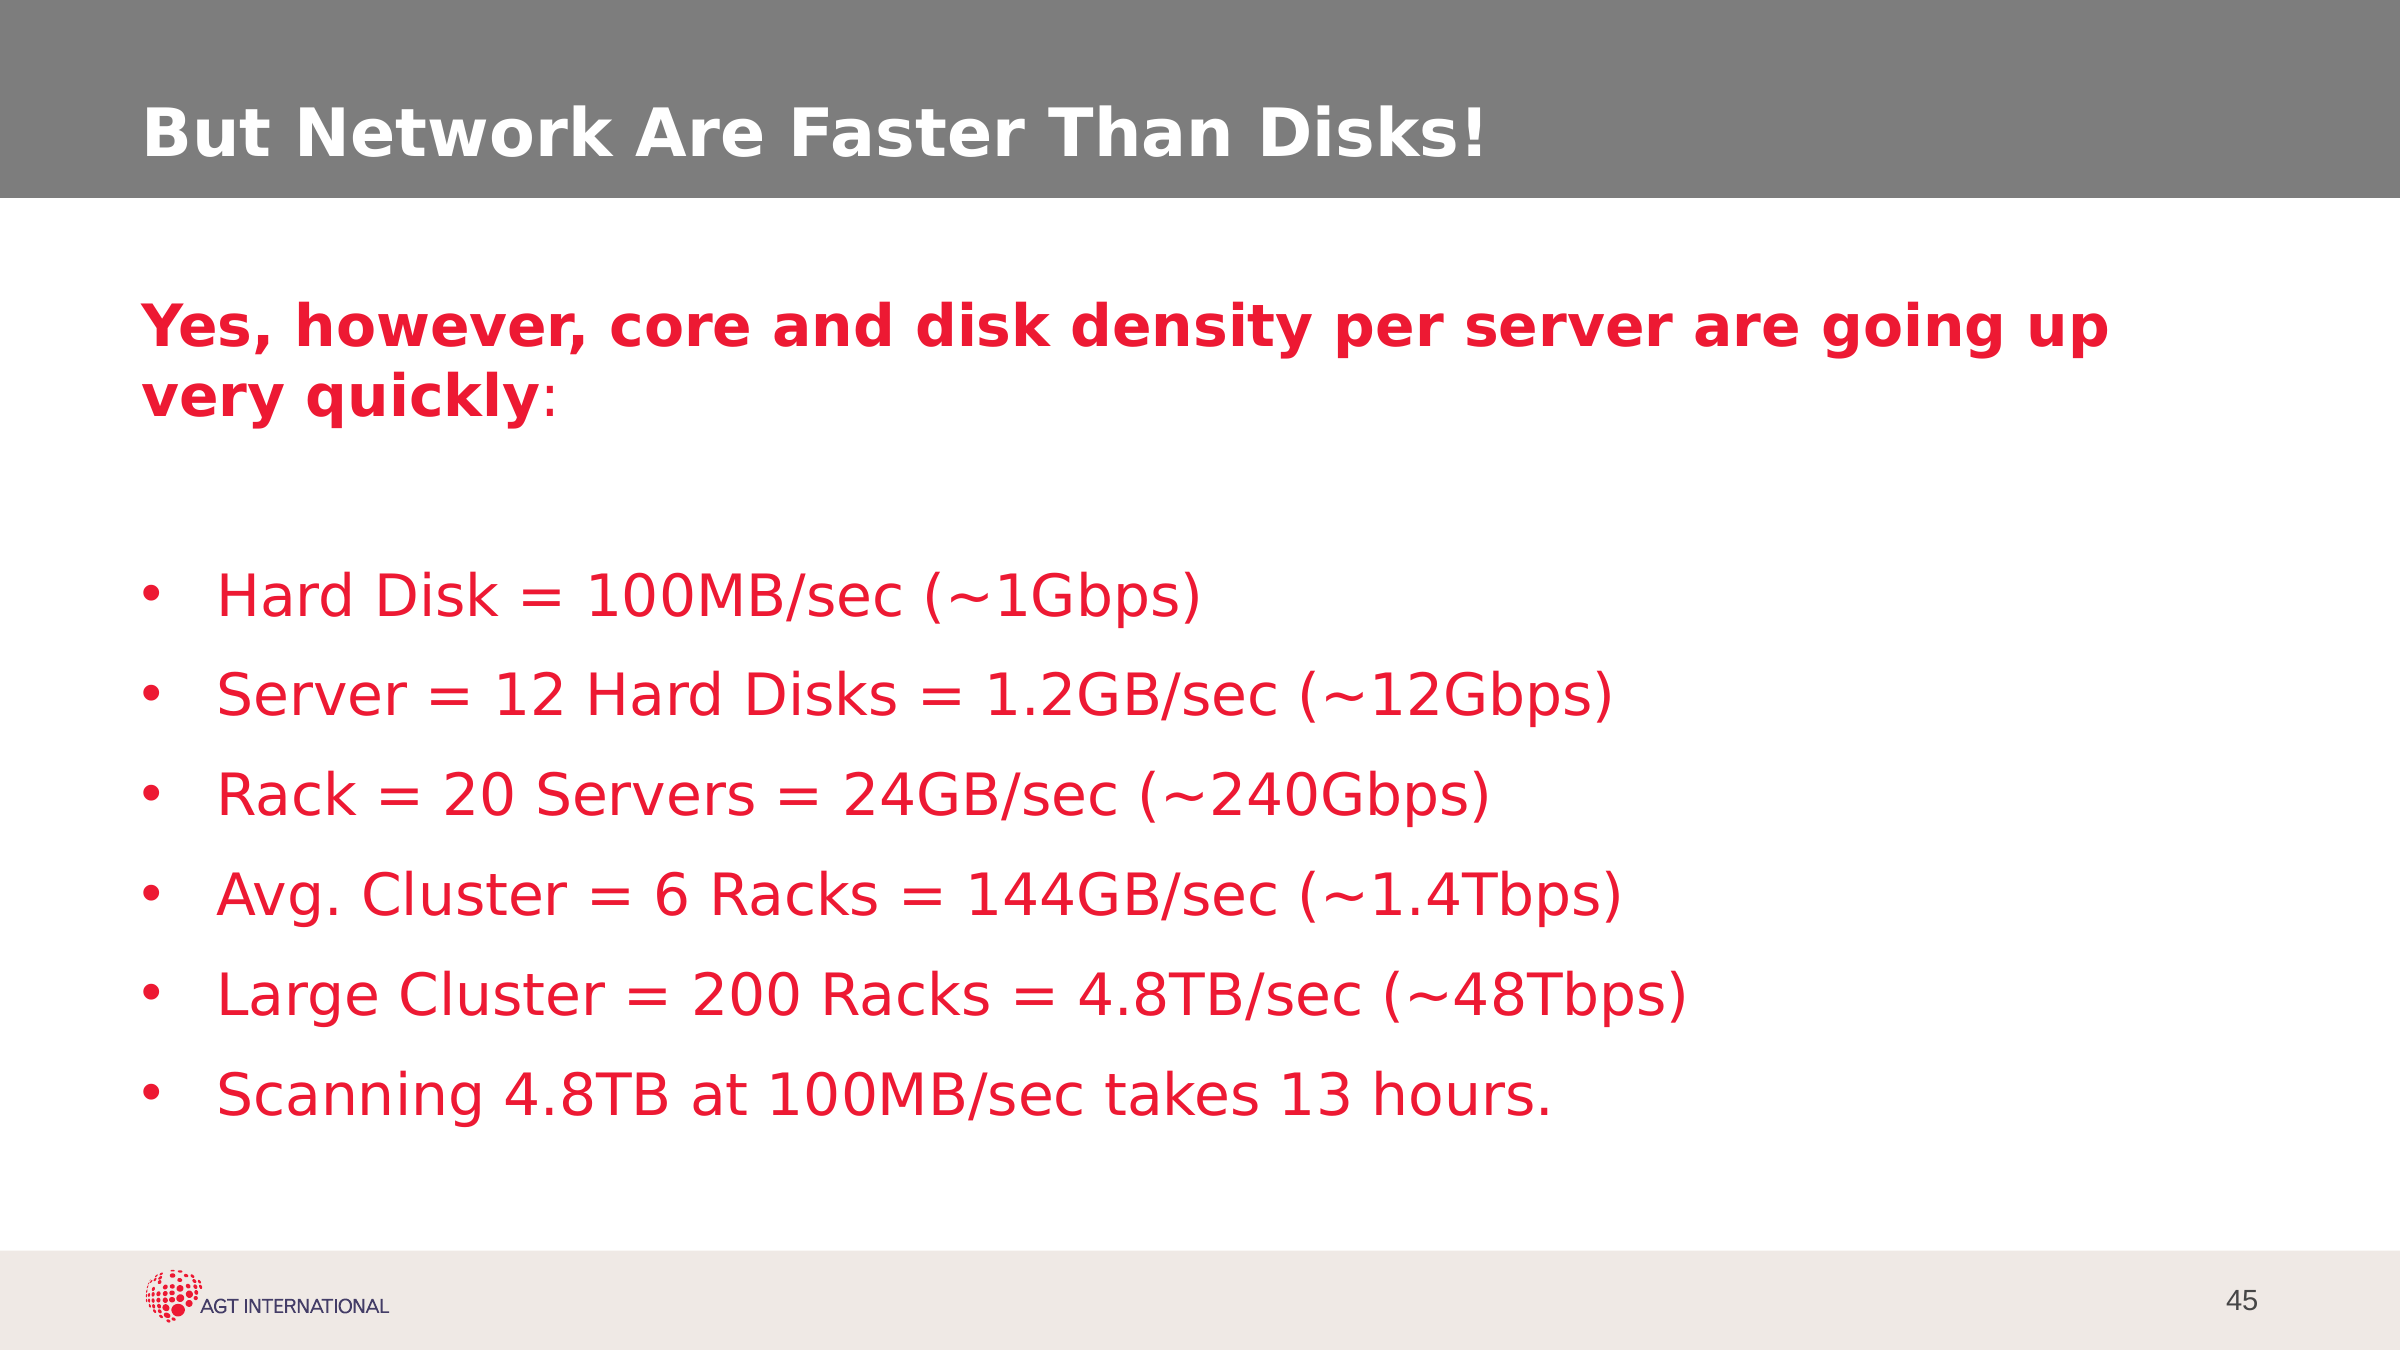

# But Network Are Faster Than Disks!
Yes, however, core and disk density per server are going up very quickly:

Hard Disk = 100MB/sec (~1Gbps)
Server = 12 Hard Disks = 1.2GB/sec (~12Gbps)
Rack = 20 Servers = 24GB/sec (~240Gbps)
Avg. Cluster = 6 Racks = 144GB/sec (~1.4Tbps)
Large Cluster = 200 Racks = 4.8TB/sec (~48Tbps)
Scanning 4.8TB at 100MB/sec takes 13 hours.